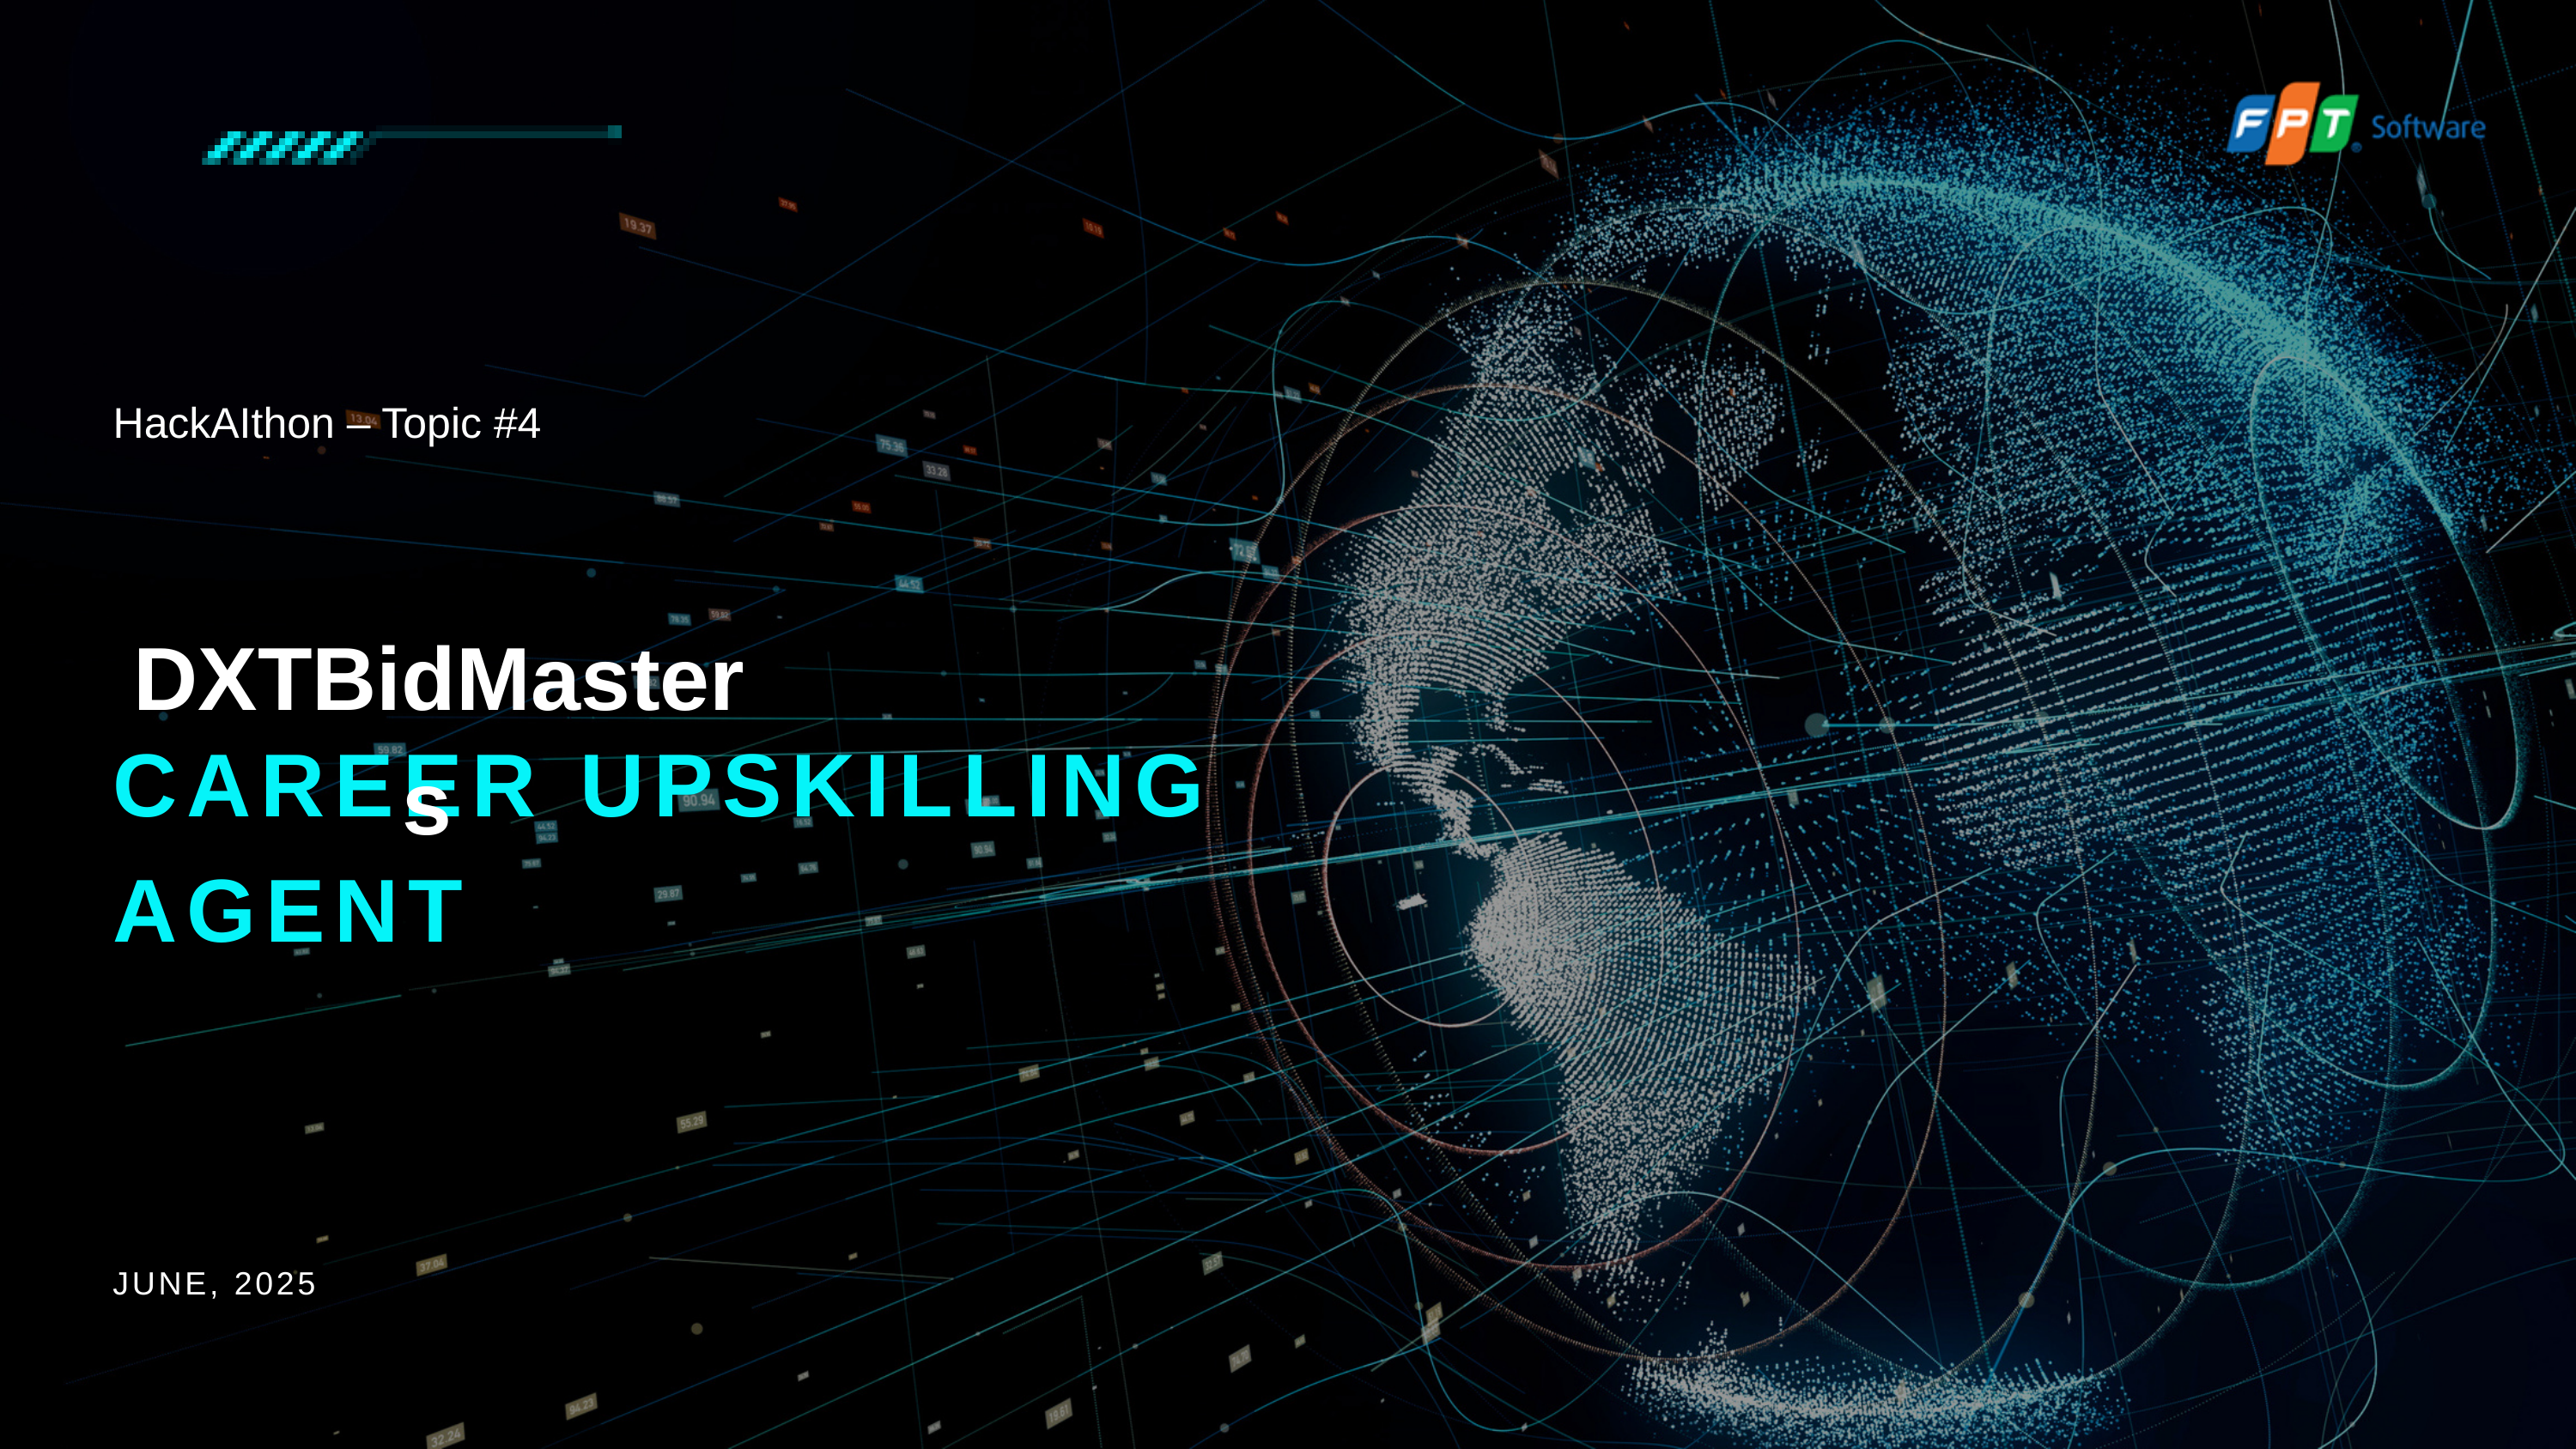

HackAIthon – Topic #4

DXTBidMasters
CAREER UPSKILLING AGENT
JUNE, 2025